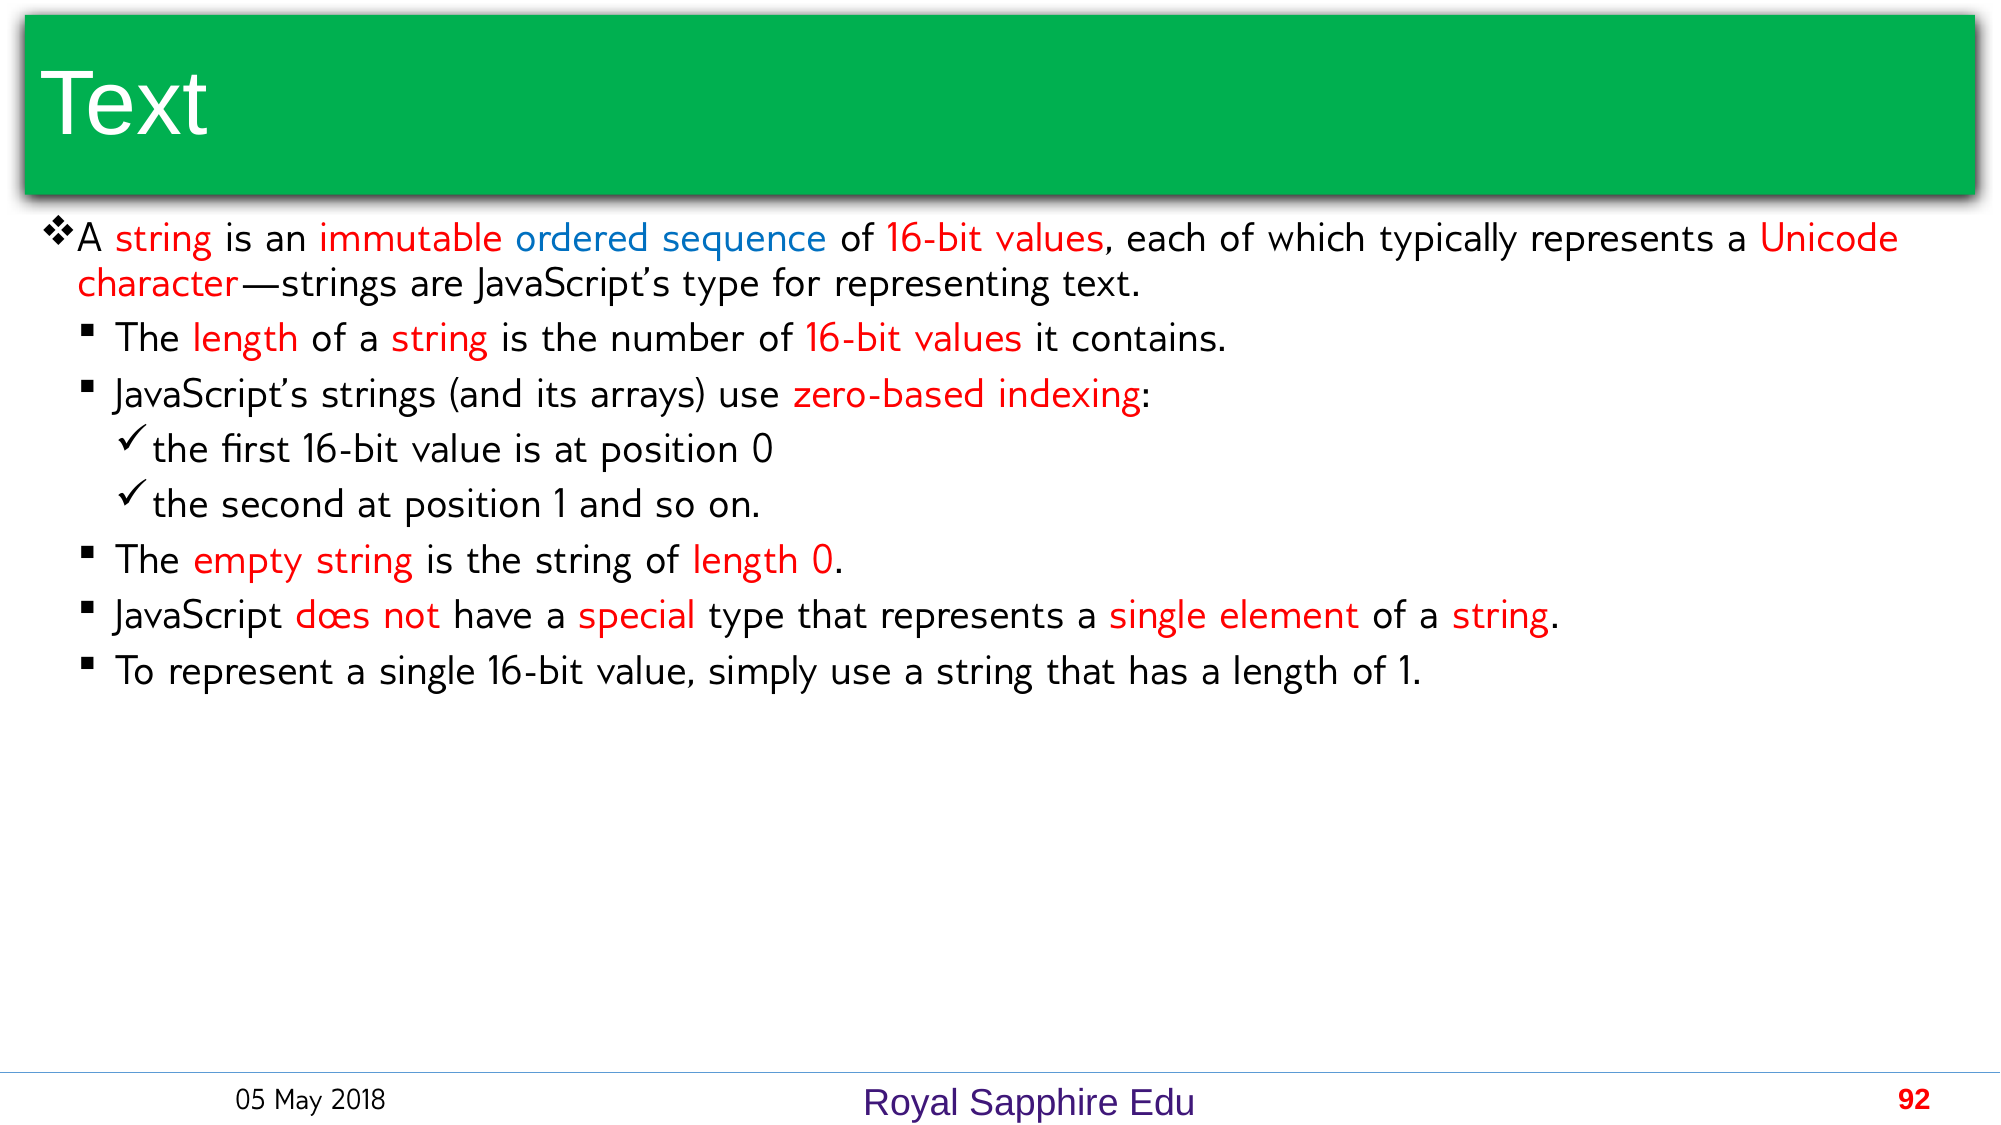

# Text
A string is an immutable ordered sequence of 16-bit values, each of which typically represents a Unicode character—strings are JavaScript’s type for representing text.
The length of a string is the number of 16-bit values it contains.
JavaScript’s strings (and its arrays) use zero-based indexing:
the first 16-bit value is at position 0
the second at position 1 and so on.
The empty string is the string of length 0.
JavaScript does not have a special type that represents a single element of a string.
To represent a single 16-bit value, simply use a string that has a length of 1.
05 May 2018
92